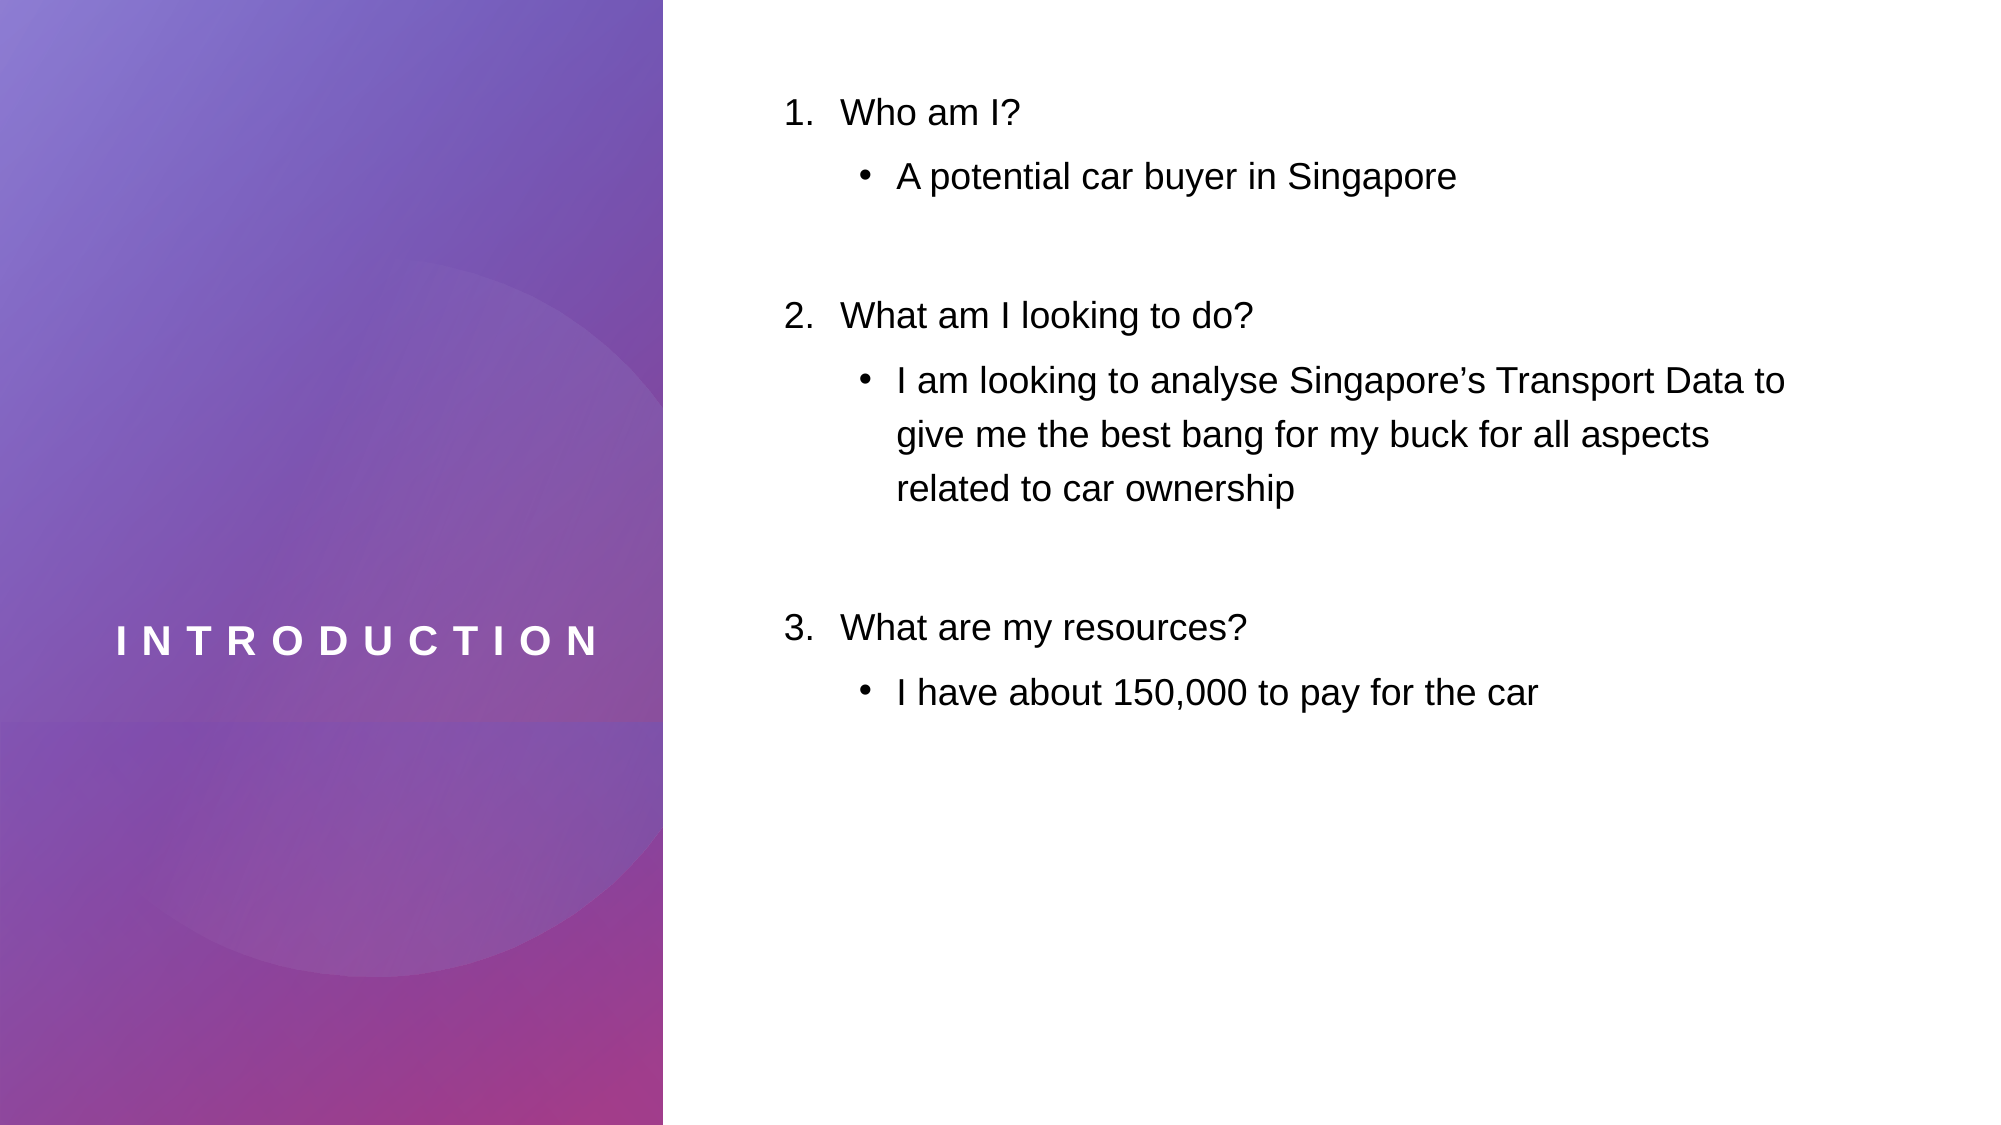

Who am I?
A potential car buyer in Singapore

What am I looking to do?
I am looking to analyse Singapore’s Transport Data to give me the best bang for my buck for all aspects related to car ownership

What are my resources?
I have about 150,000 to pay for the car

# Introduction